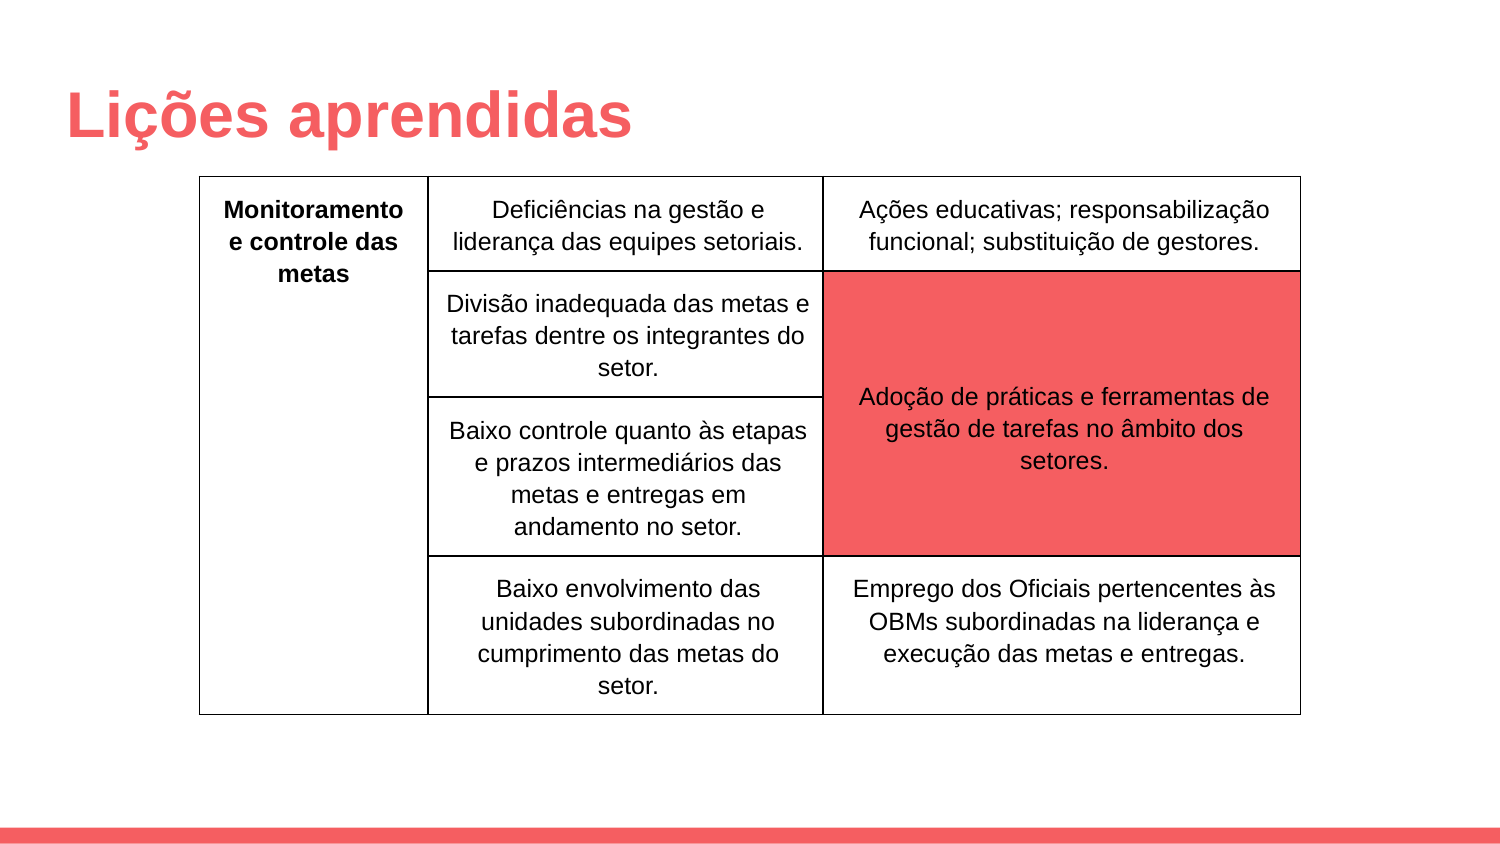

# Lições aprendidas
| Monitoramento e controle das metas | Deficiências na gestão e liderança das equipes setoriais. | Ações educativas; responsabilização funcional; substituição de gestores. |
| --- | --- | --- |
|  | Divisão inadequada das metas e tarefas dentre os integrantes do setor. | Adoção de práticas e ferramentas de gestão de tarefas no âmbito dos setores. |
|  | Baixo controle quanto às etapas e prazos intermediários das metas e entregas em andamento no setor. |  |
|  | Baixo envolvimento das unidades subordinadas no cumprimento das metas do setor. | Emprego dos Oficiais pertencentes às OBMs subordinadas na liderança e execução das metas e entregas. |